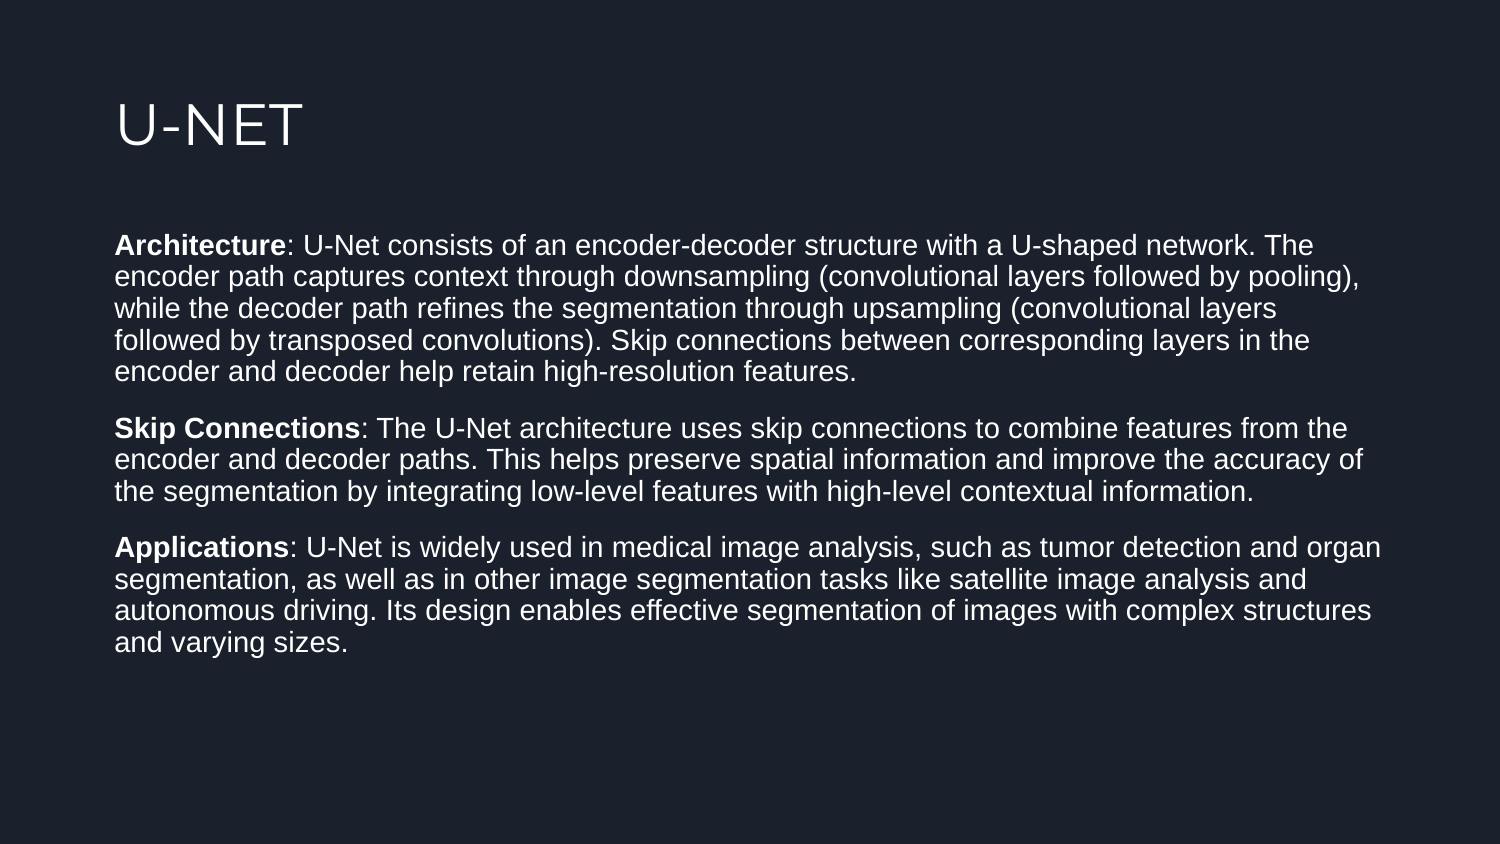

# U-NET
Architecture: U-Net consists of an encoder-decoder structure with a U-shaped network. The encoder path captures context through downsampling (convolutional layers followed by pooling), while the decoder path refines the segmentation through upsampling (convolutional layers followed by transposed convolutions). Skip connections between corresponding layers in the encoder and decoder help retain high-resolution features.
Skip Connections: The U-Net architecture uses skip connections to combine features from the encoder and decoder paths. This helps preserve spatial information and improve the accuracy of the segmentation by integrating low-level features with high-level contextual information.
Applications: U-Net is widely used in medical image analysis, such as tumor detection and organ segmentation, as well as in other image segmentation tasks like satellite image analysis and autonomous driving. Its design enables effective segmentation of images with complex structures and varying sizes.